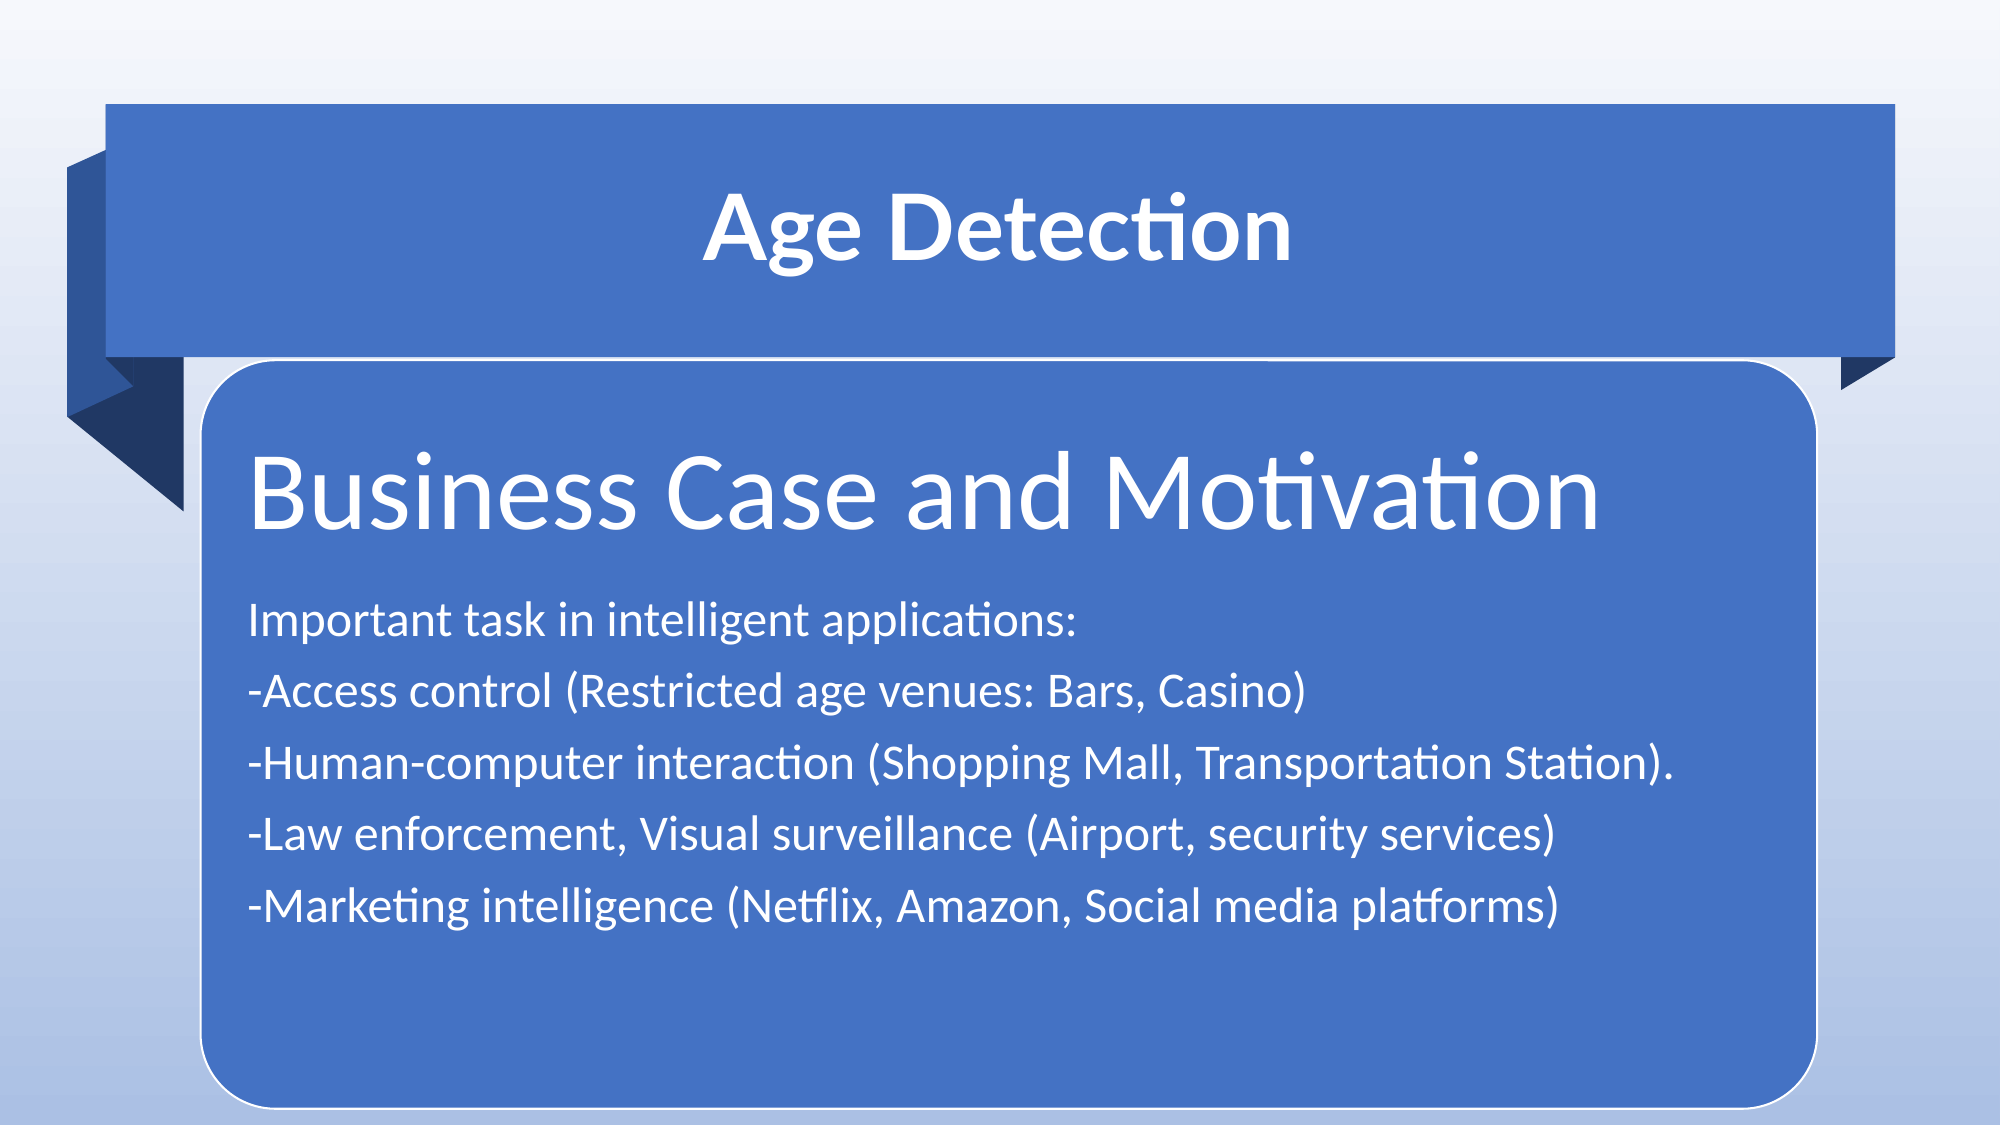

# Age Detection

Business Case and Motivation
Important task in intelligent applications:
-Access control (Restricted age venues: Bars, Casino)
-Human-computer interaction (Shopping Mall, Transportation Station).
-Law enforcement, Visual surveillance (Airport, security services)
-Marketing intelligence (Netflix, Amazon, Social media platforms)